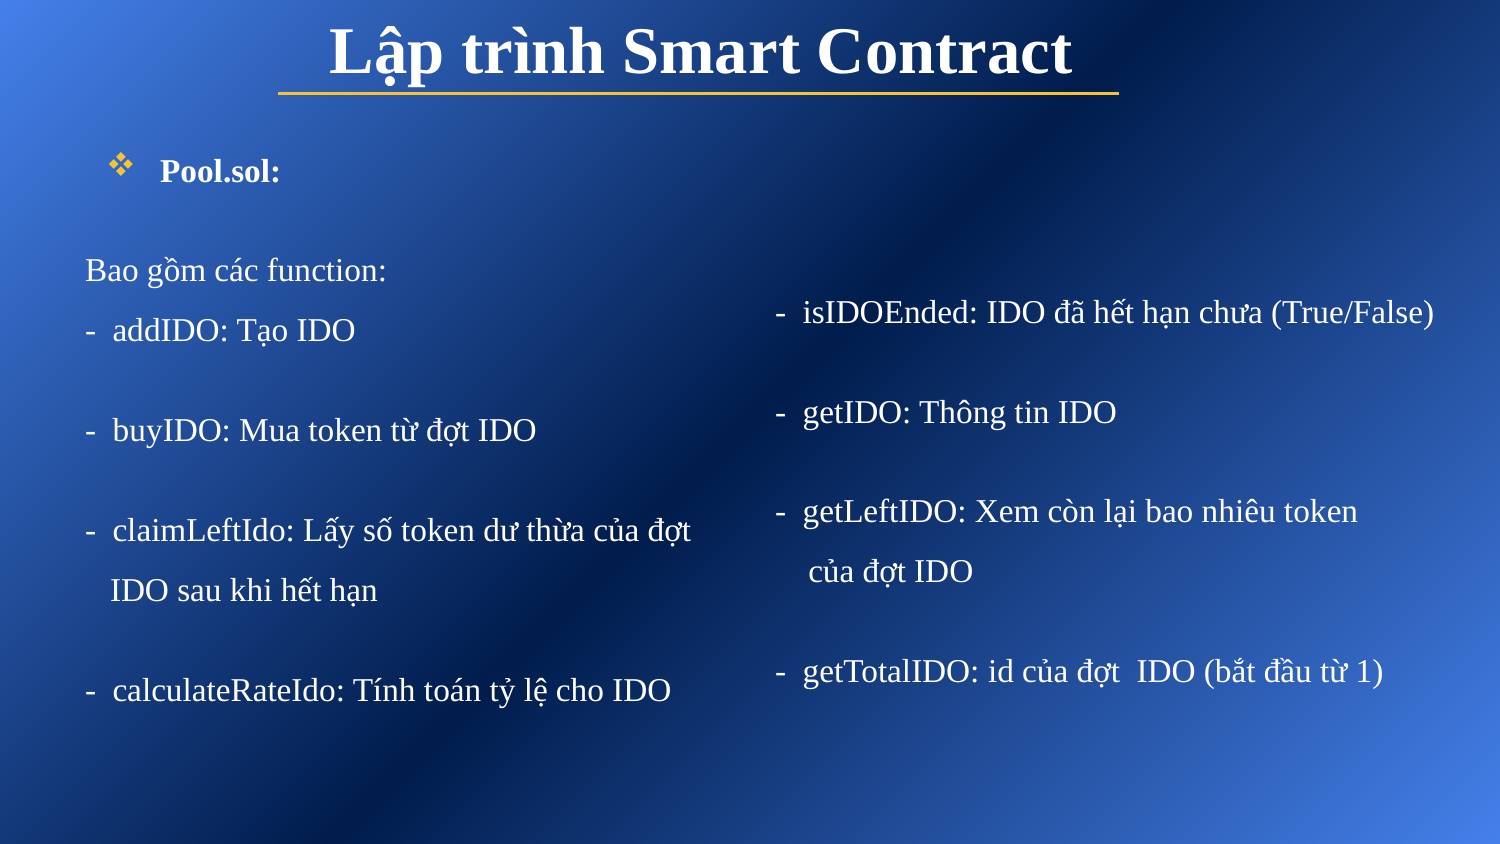

Lập trình Smart Contract
Pool.sol:

Bao gồm các function:
-  addIDO: Tạo IDO

-  buyIDO: Mua token từ đợt IDO

-  claimLeftIdo: Lấy số token dư thừa của đợt
   IDO sau khi hết hạn

-  calculateRateIdo: Tính toán tỷ lệ cho IDO

-  isIDOEnded: IDO đã hết hạn chưa (True/False)

-  getIDO: Thông tin IDO

-  getLeftIDO: Xem còn lại bao nhiêu token
    của đợt IDO

-  getTotalIDO: id của đợt  IDO (bắt đầu từ 1)